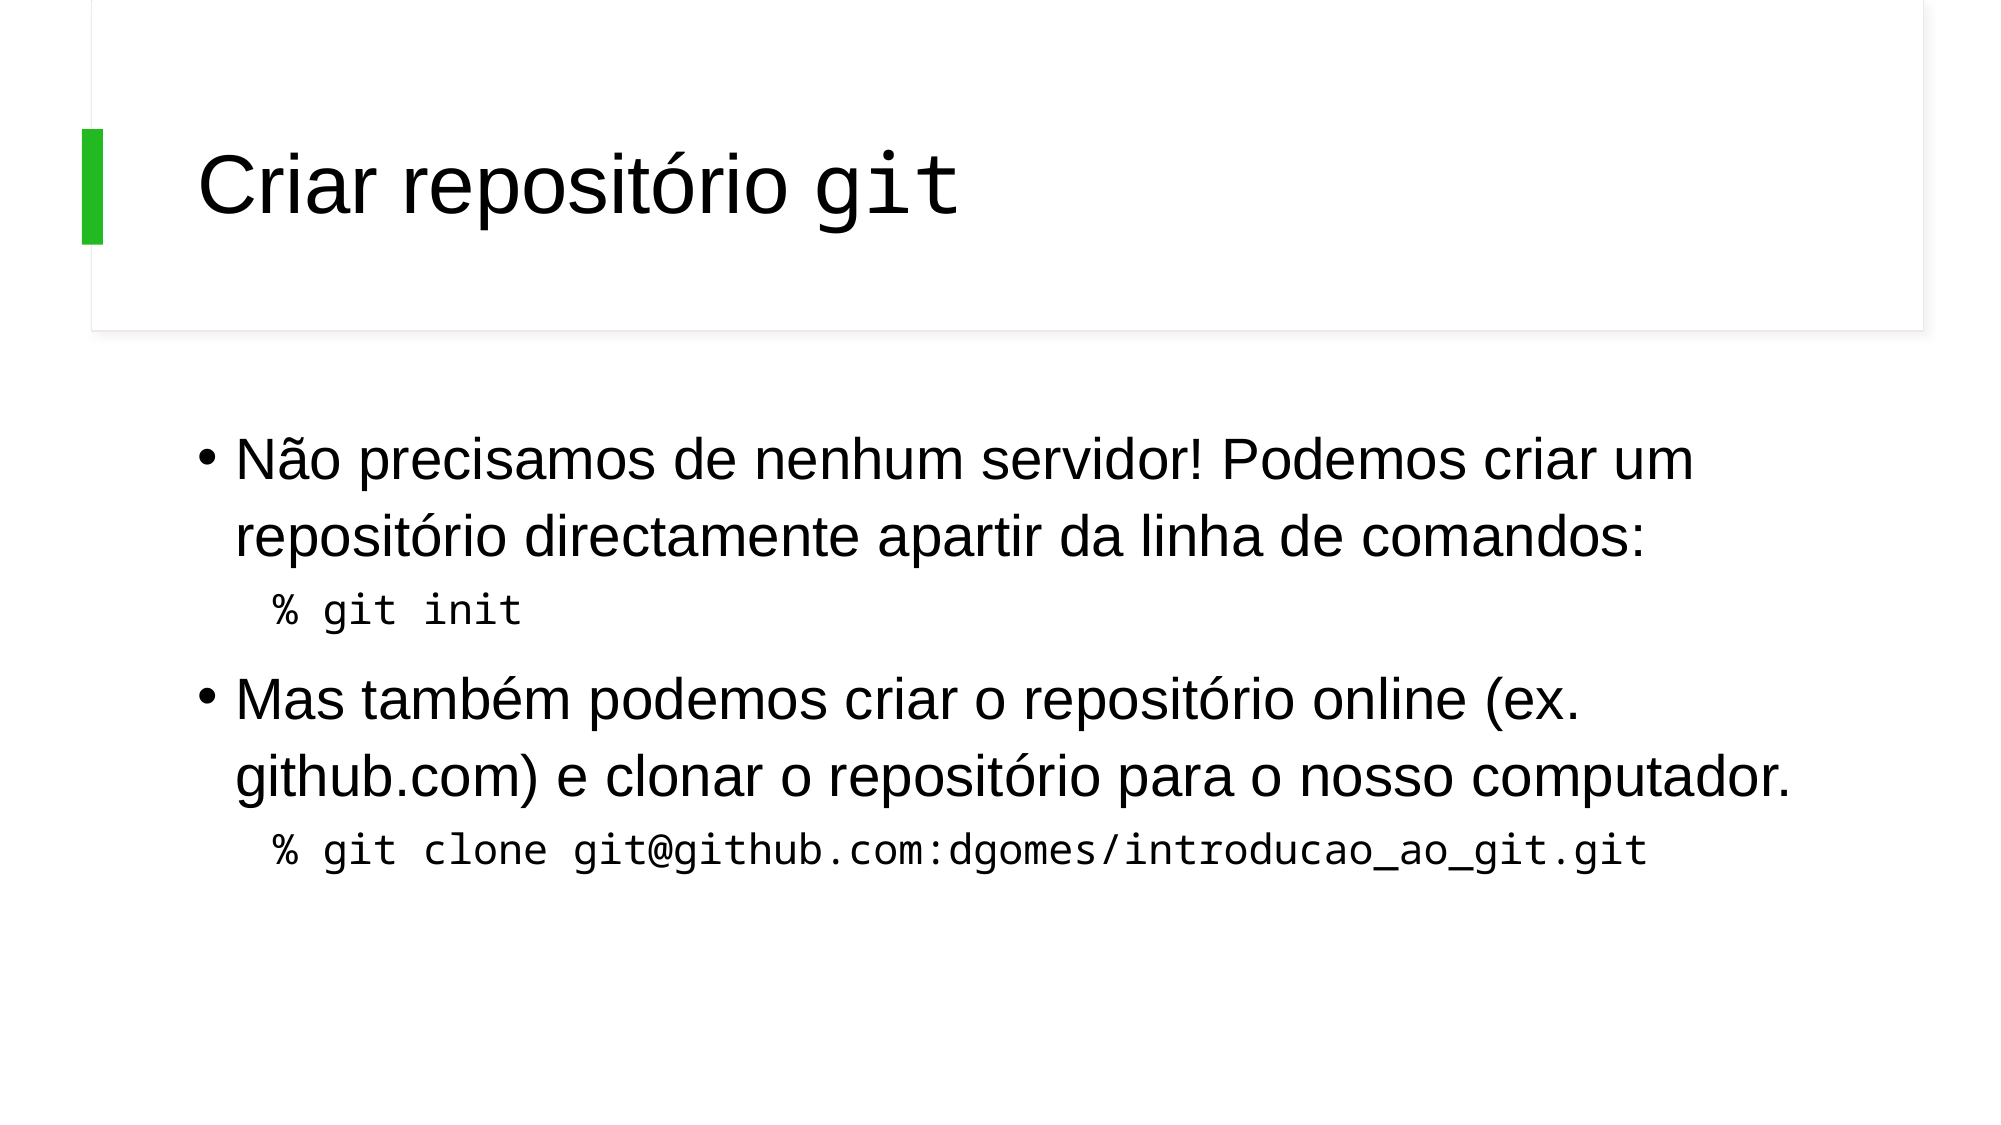

# Criar repositório git
Não precisamos de nenhum servidor! Podemos criar um repositório directamente apartir da linha de comandos:
% git init
Mas também podemos criar o repositório online (ex. github.com) e clonar o repositório para o nosso computador.
% git clone git@github.com:dgomes/introducao_ao_git.git